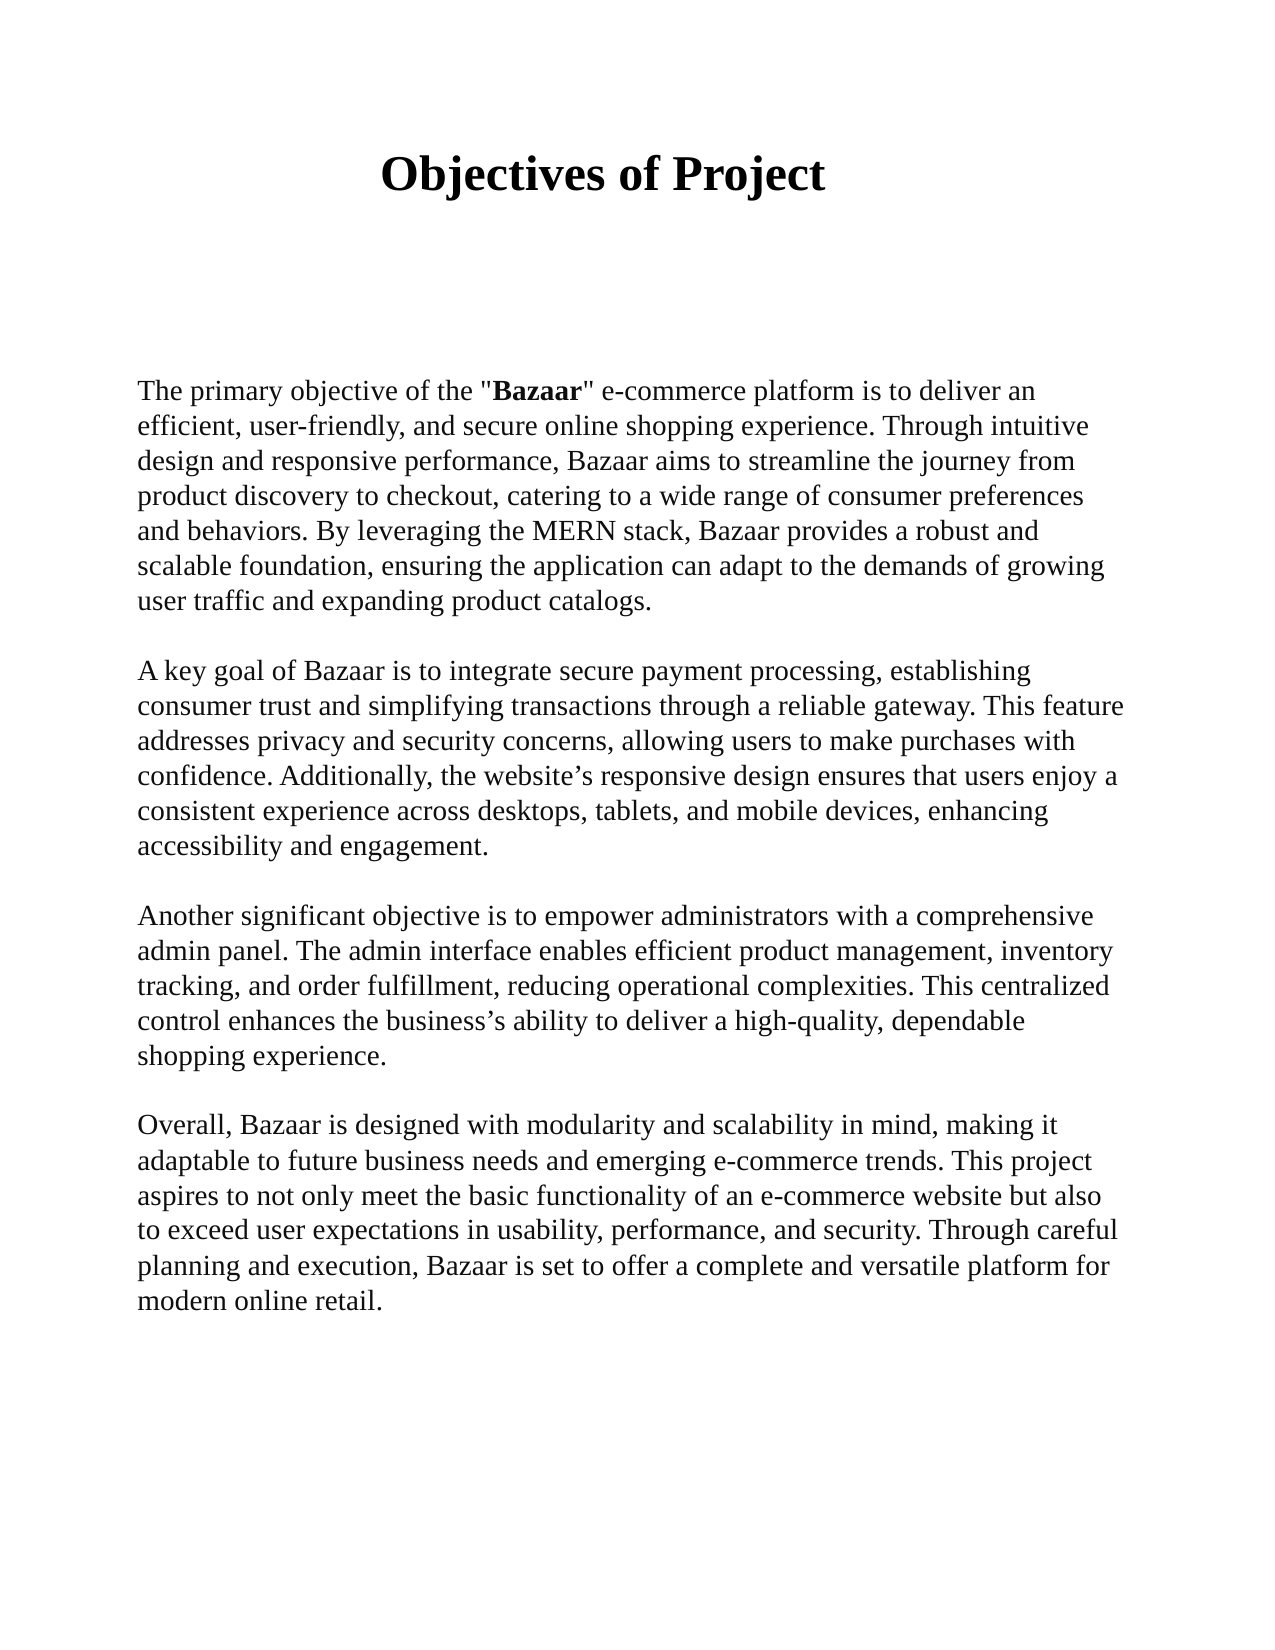

# Objectives of Project

The primary objective of the "Bazaar" e-commerce platform is to deliver an efficient, user-friendly, and secure online shopping experience. Through intuitive design and responsive performance, Bazaar aims to streamline the journey from product discovery to checkout, catering to a wide range of consumer preferences and behaviors. By leveraging the MERN stack, Bazaar provides a robust and scalable foundation, ensuring the application can adapt to the demands of growing user traffic and expanding product catalogs.

A key goal of Bazaar is to integrate secure payment processing, establishing consumer trust and simplifying transactions through a reliable gateway. This feature addresses privacy and security concerns, allowing users to make purchases with confidence. Additionally, the website’s responsive design ensures that users enjoy a consistent experience across desktops, tablets, and mobile devices, enhancing accessibility and engagement.

Another significant objective is to empower administrators with a comprehensive admin panel. The admin interface enables efficient product management, inventory tracking, and order fulfillment, reducing operational complexities. This centralized control enhances the business’s ability to deliver a high-quality, dependable shopping experience.

Overall, Bazaar is designed with modularity and scalability in mind, making it adaptable to future business needs and emerging e-commerce trends. This project aspires to not only meet the basic functionality of an e-commerce website but also to exceed user expectations in usability, performance, and security. Through careful planning and execution, Bazaar is set to offer a complete and versatile platform for modern online retail.